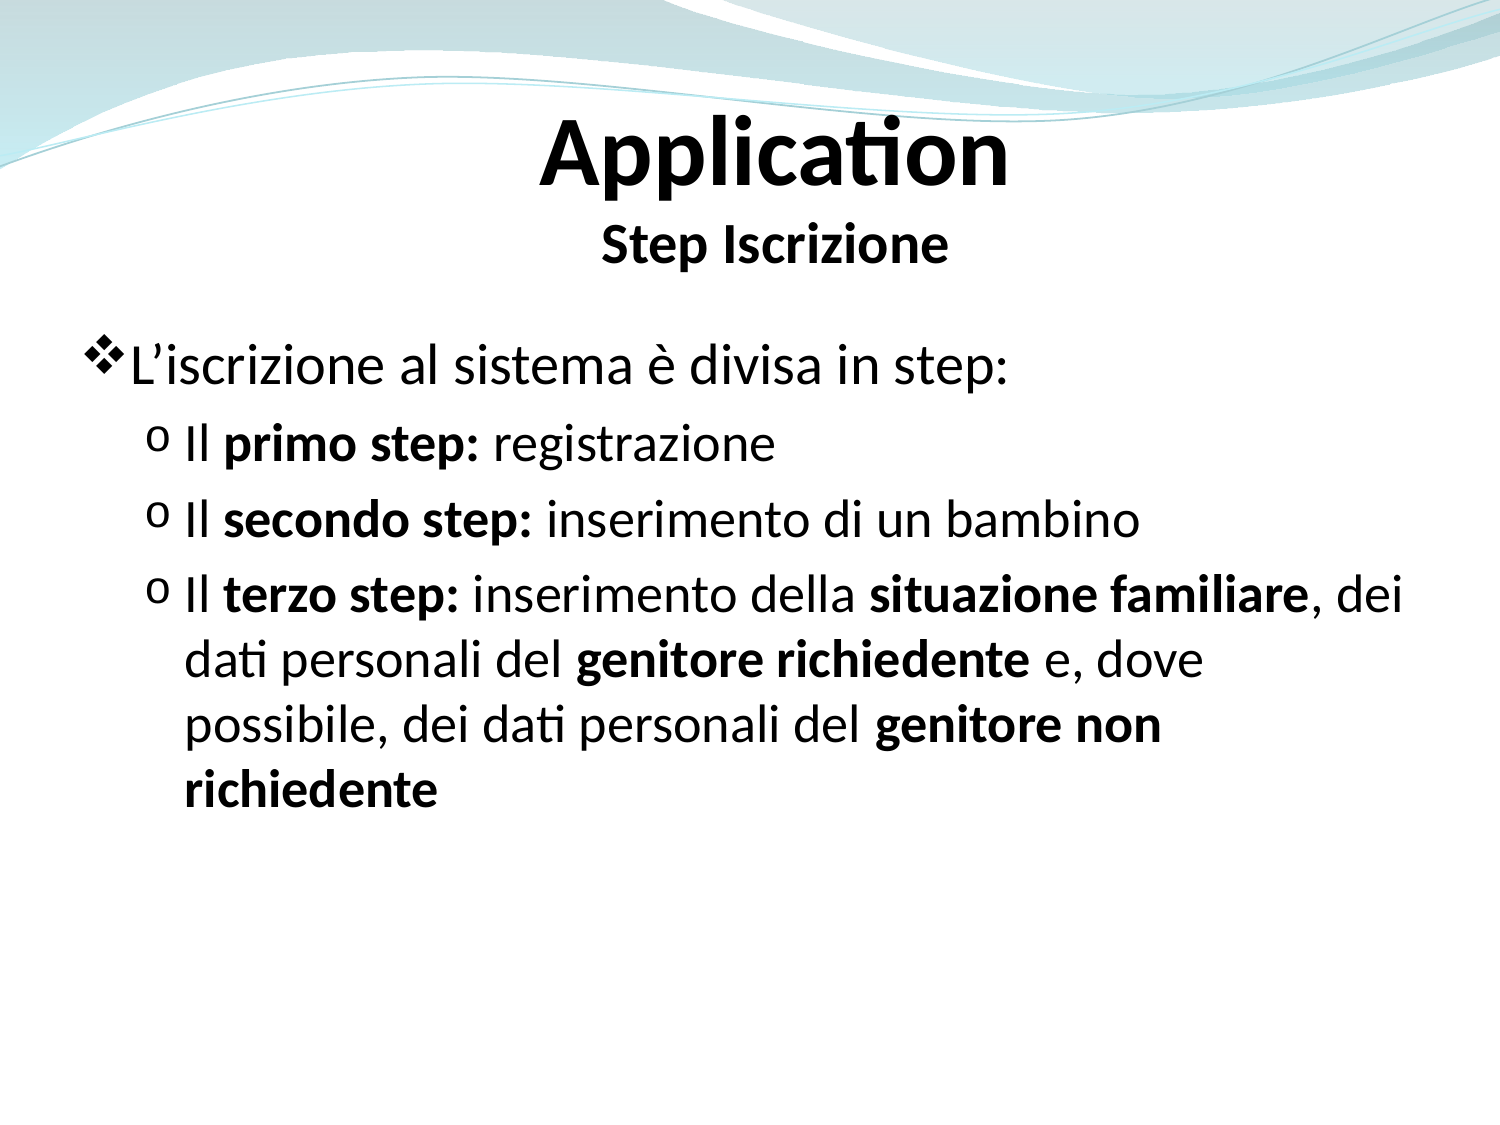

Application
Step Iscrizione

L’iscrizione al sistema è divisa in step:
Il primo step: registrazione
Il secondo step: inserimento di un bambino
Il terzo step: inserimento della situazione familiare, dei dati personali del genitore richiedente e, dove possibile, dei dati personali del genitore non richiedente